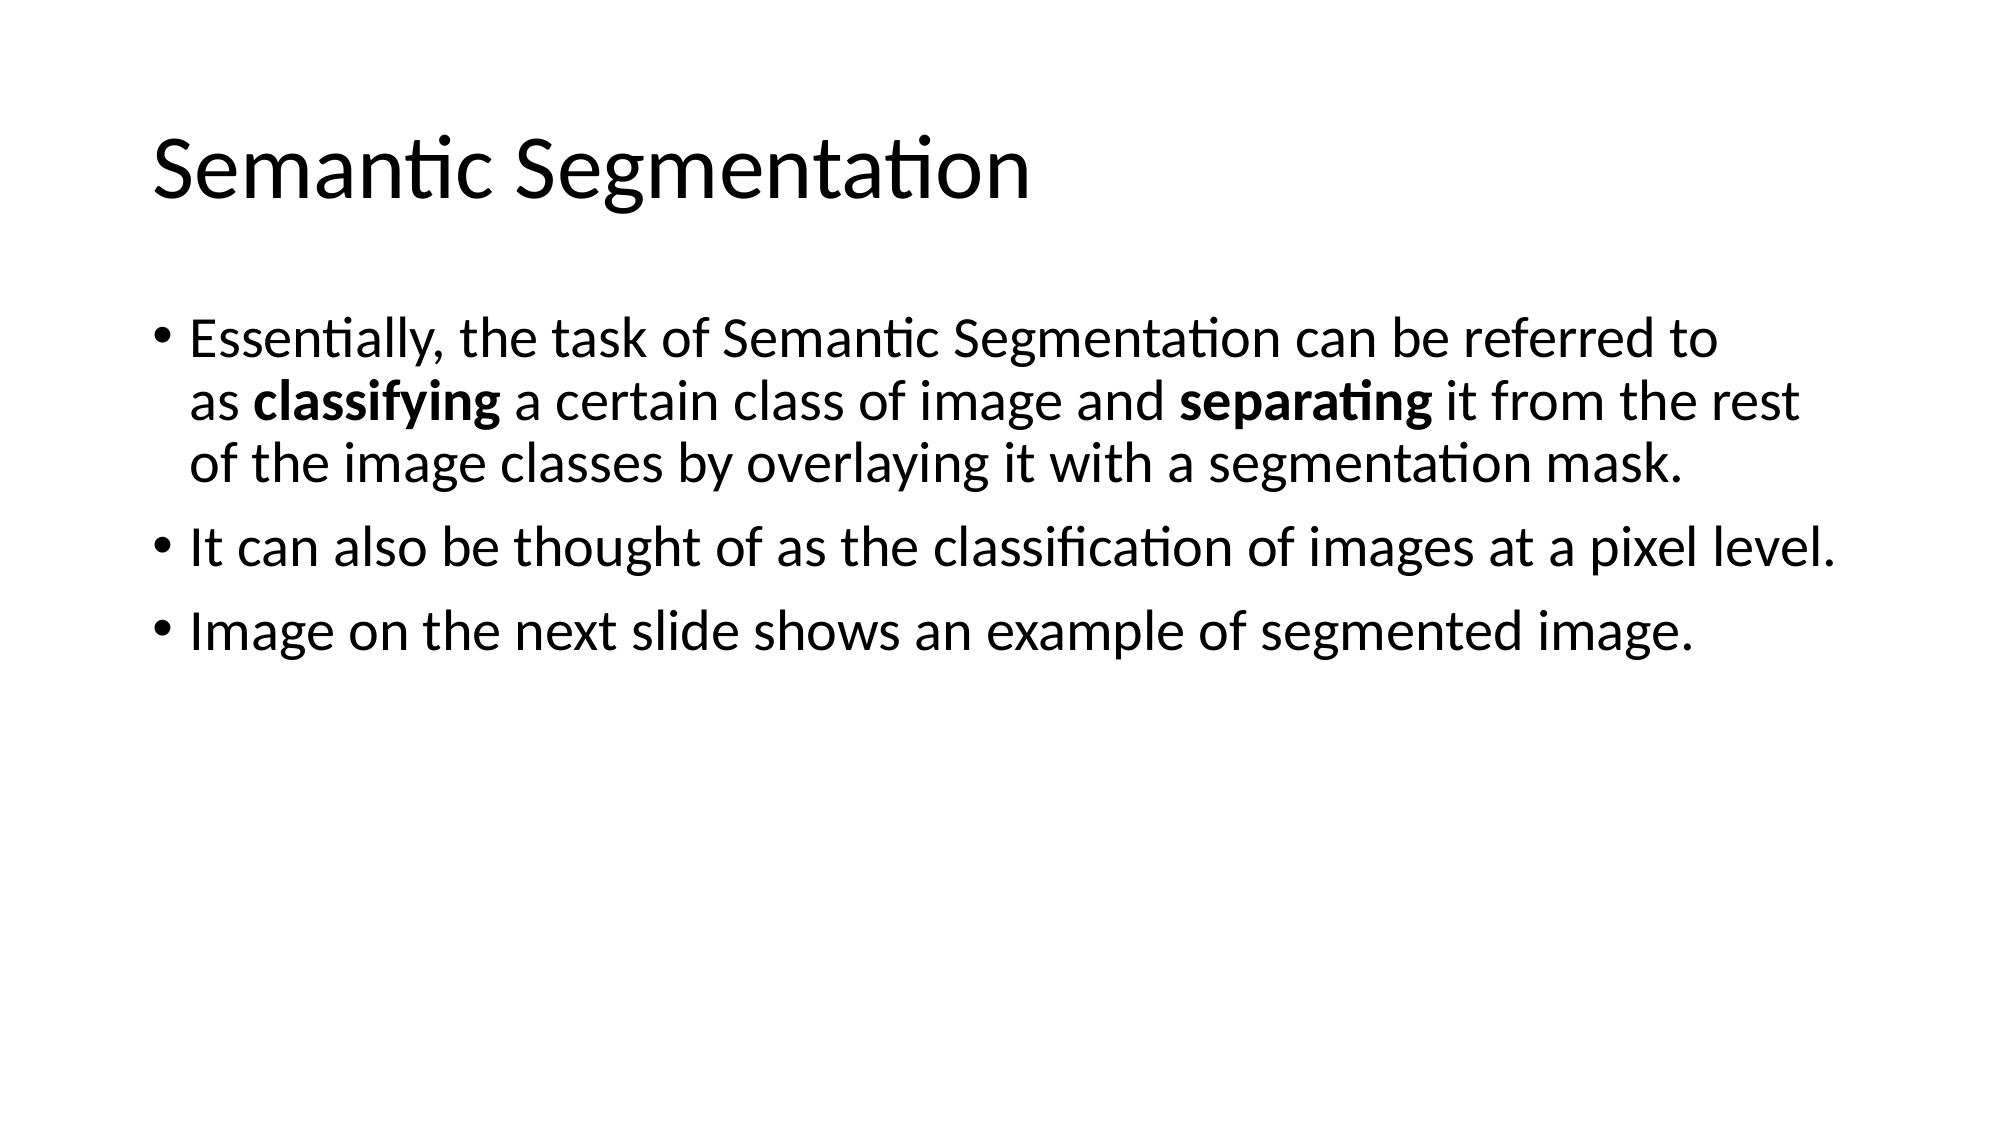

# Semantic Segmentation
Essentially, the task of Semantic Segmentation can be referred to as classifying a certain class of image and separating it from the rest of the image classes by overlaying it with a segmentation mask.
It can also be thought of as the classification of images at a pixel level.
Image on the next slide shows an example of segmented image.